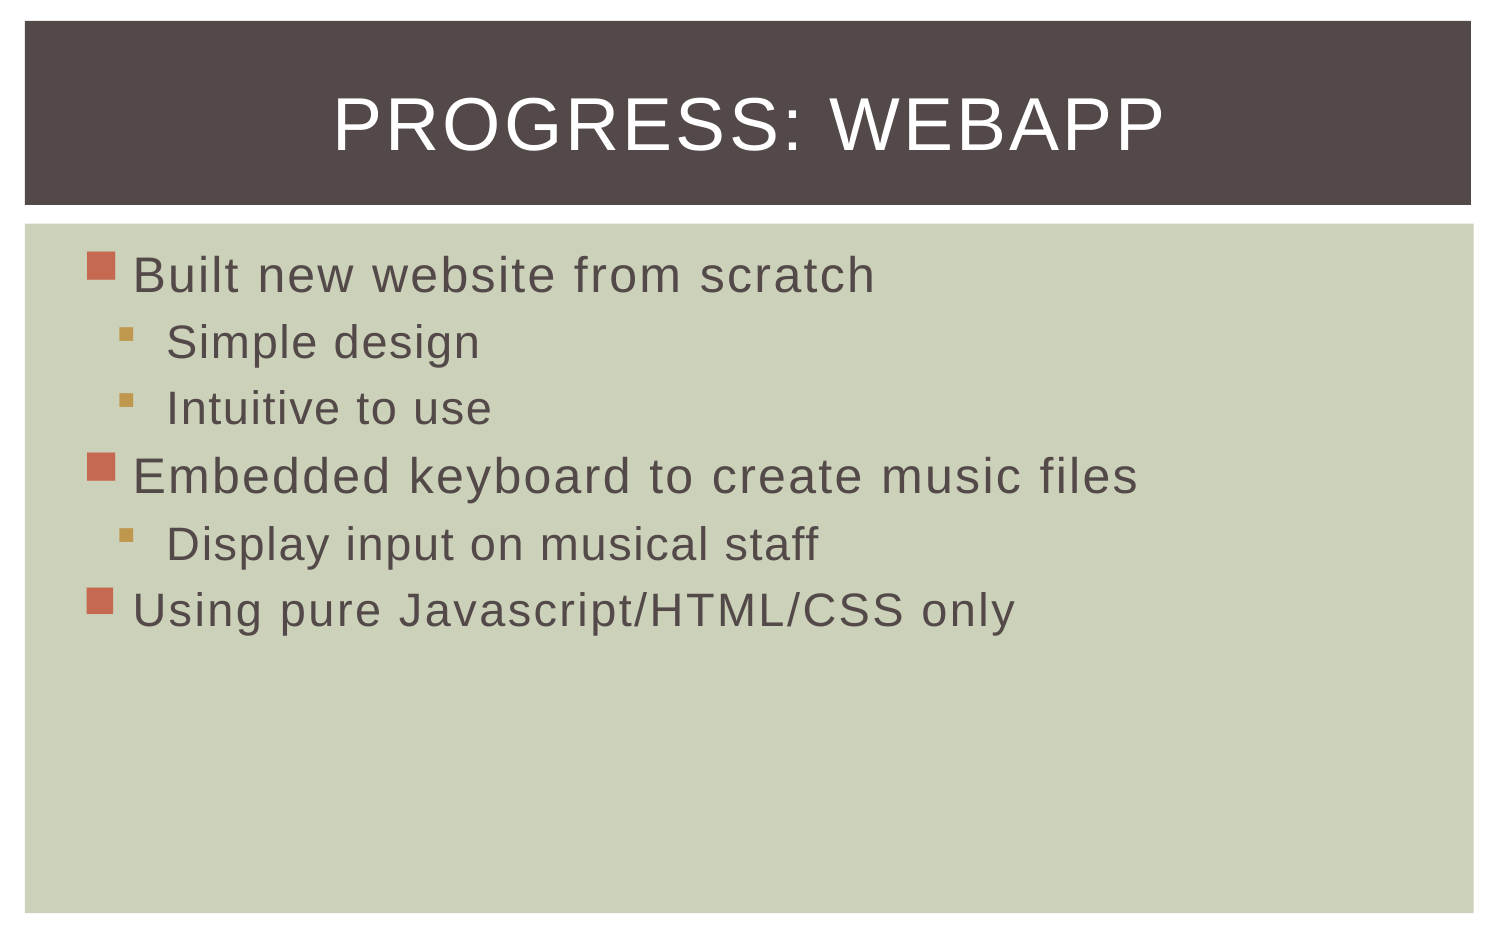

# Progress: Webapp
Built new website from scratch
Simple design
Intuitive to use
Embedded keyboard to create music files
Display input on musical staff
Using pure Javascript/HTML/CSS only